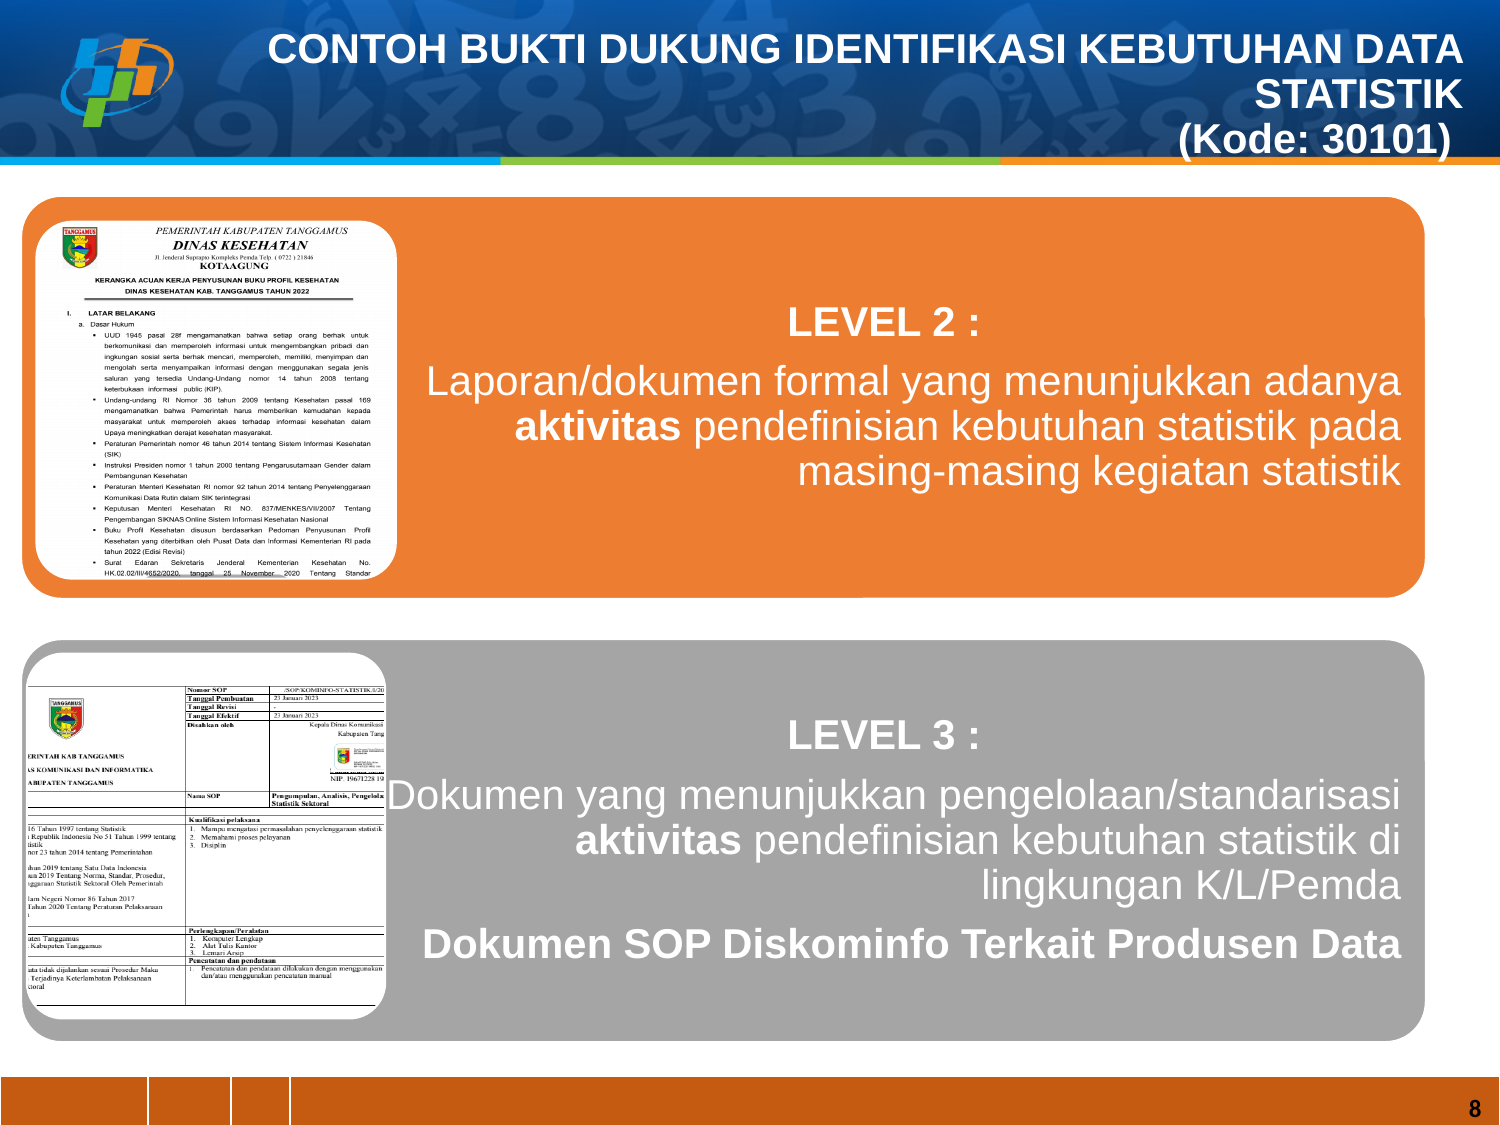

CONTOH BUKTI DUKUNG IDENTIFIKASI KEBUTUHAN DATA STATISTIK
(Kode: 30101)

LEVEL 2 :
Laporan/dokumen formal yang menunjukkan adanya aktivitas pendefinisian kebutuhan statistik pada masing-masing kegiatan statistik
LEVEL 3 :
Dokumen yang menunjukkan pengelolaan/standarisasi aktivitas pendefinisian kebutuhan statistik di lingkungan K/L/Pemda
Dokumen SOP Diskominfo Terkait Produsen Data
|  |  |  |  |
| --- | --- | --- | --- |
8